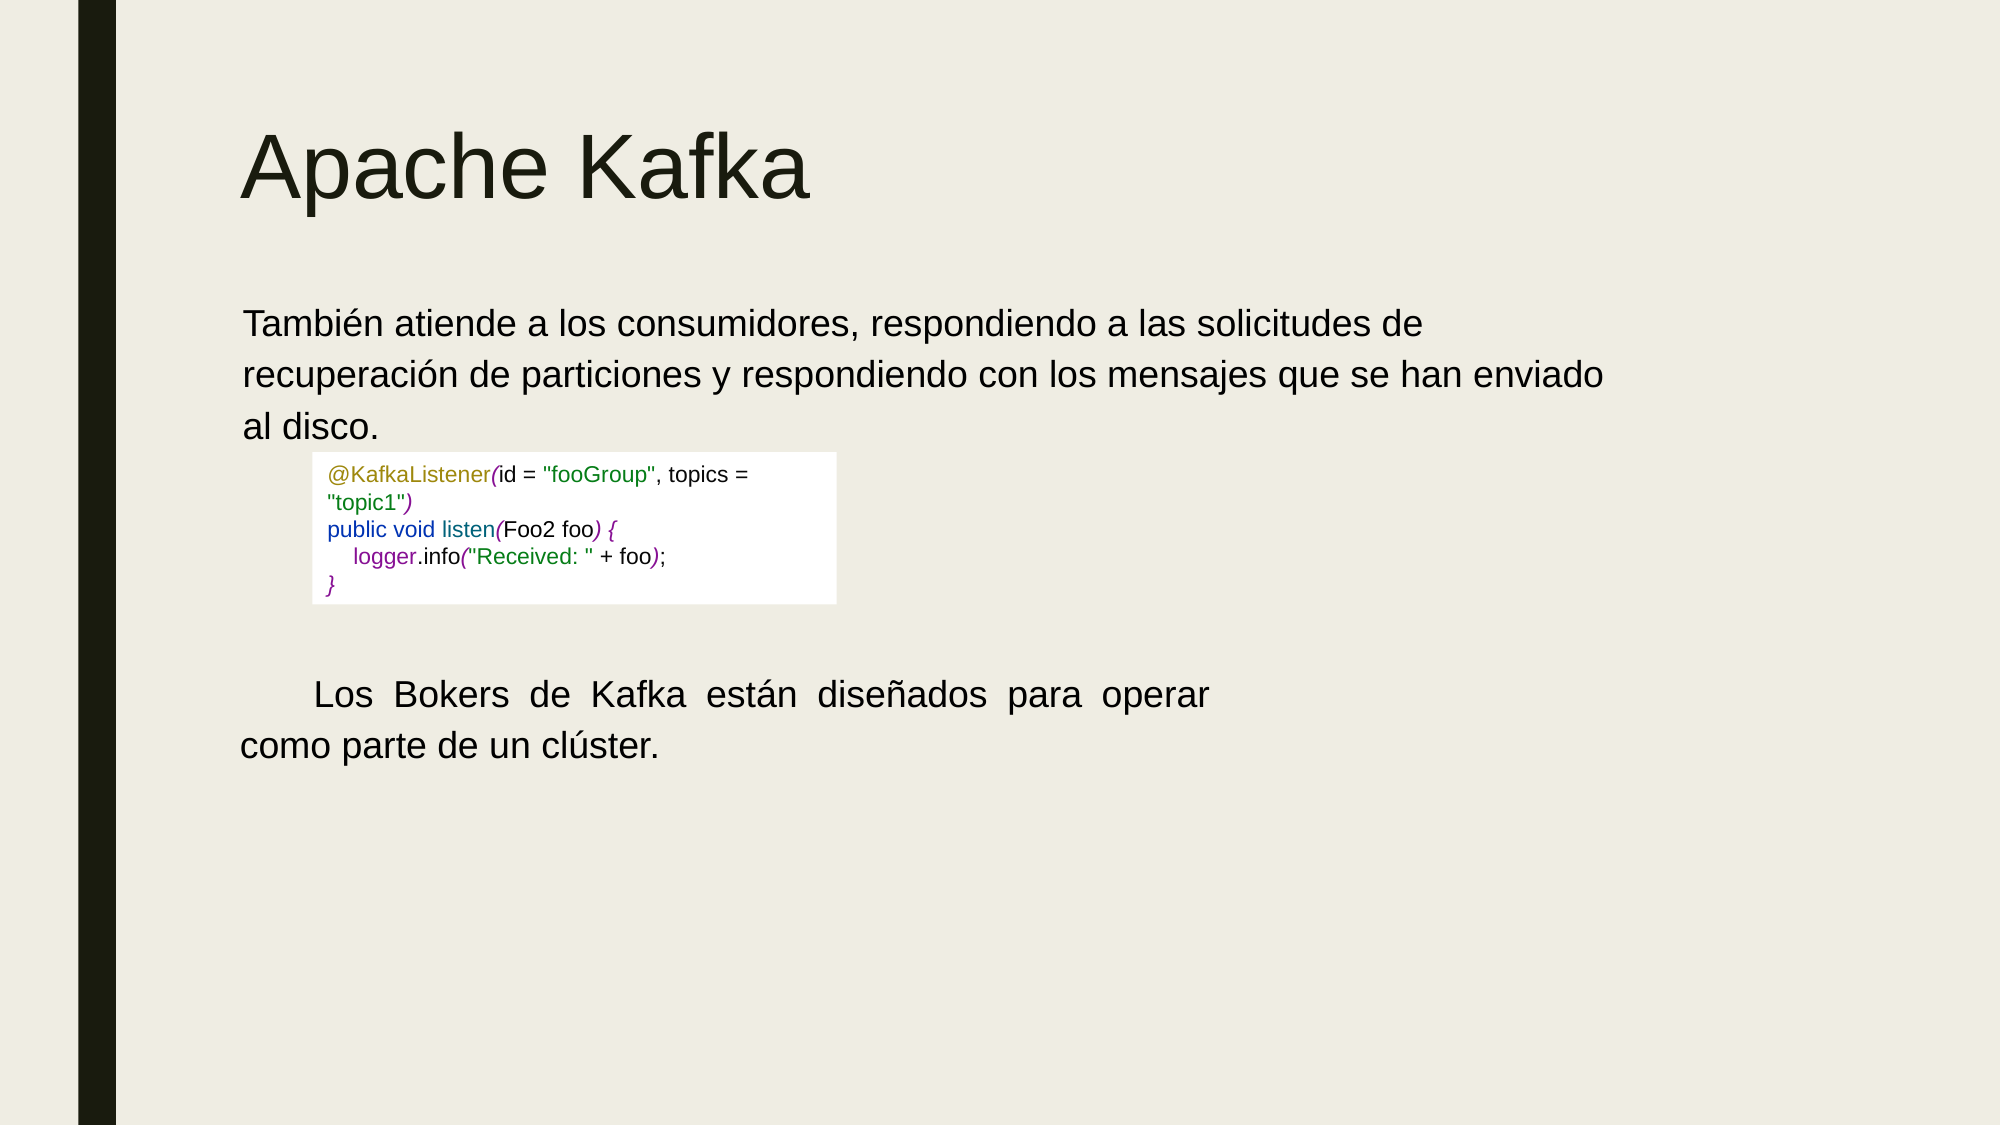

# Apache Kafka
También atiende a los consumidores, respondiendo a las solicitudes de recuperación de particiones y respondiendo con los mensajes que se han enviado al disco.
@KafkaListener(id = "fooGroup", topics = "topic1")
public void listen(Foo2 foo) {
    logger.info("Received: " + foo);
}
Los Bokers de Kafka están diseñados para operar como parte de un clúster.